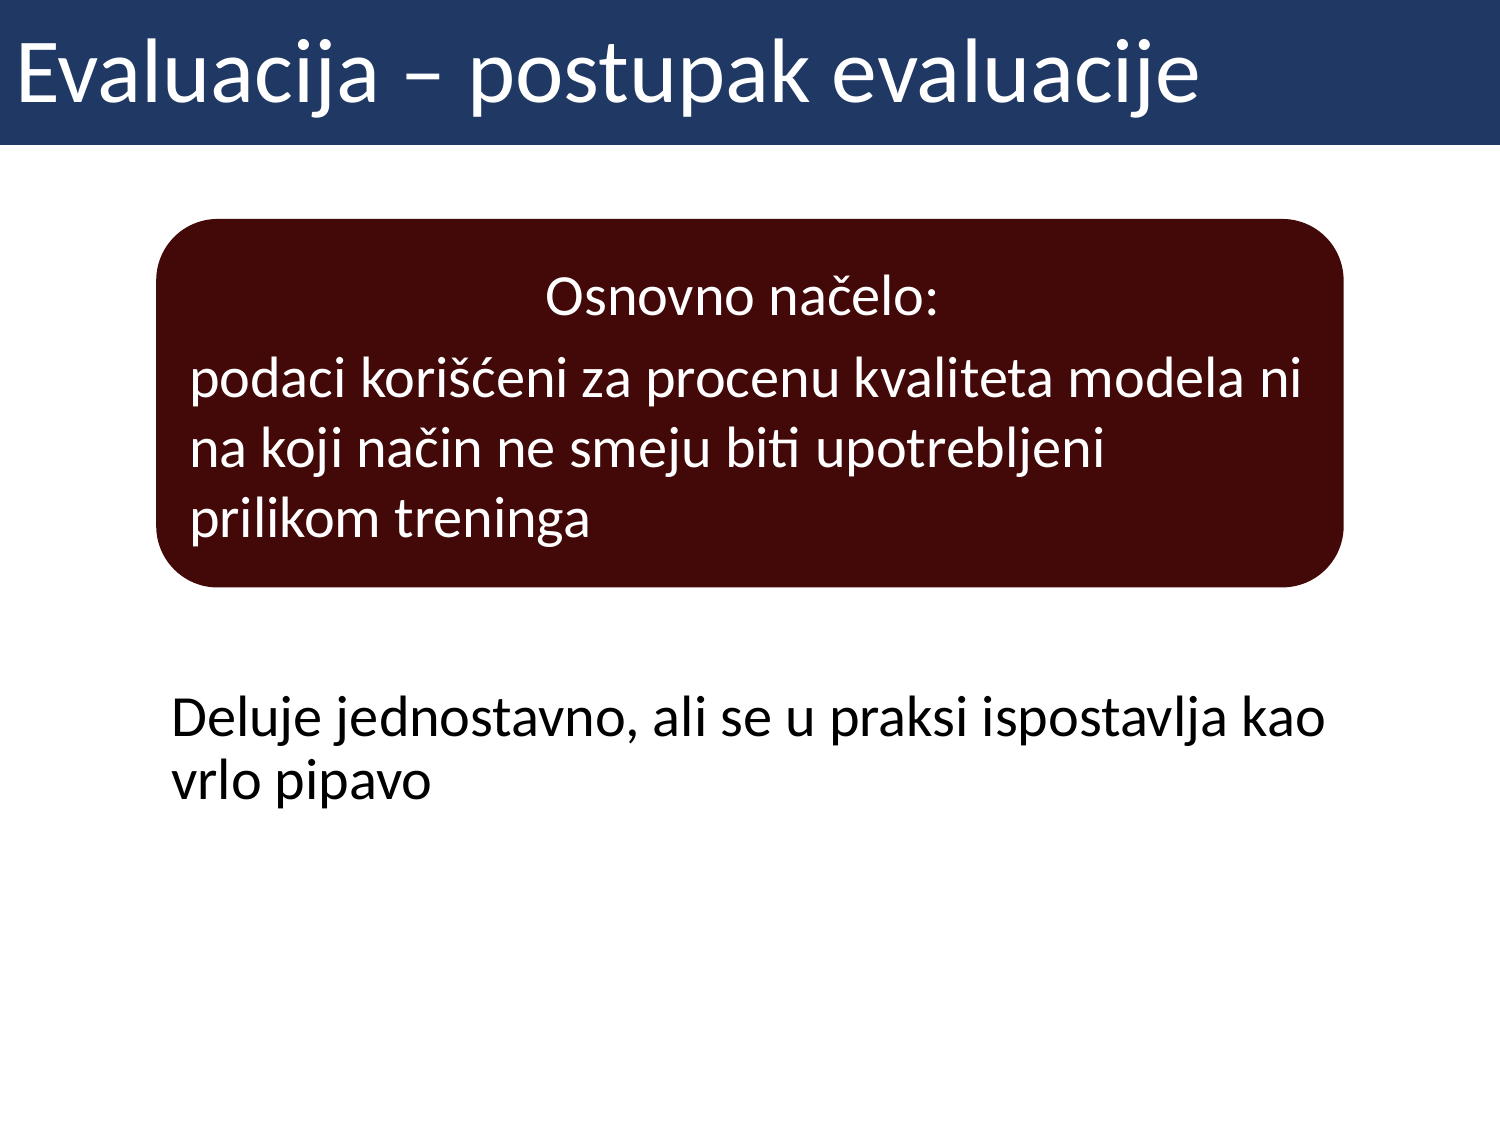

# Evaluacija – postupak evaluacije
Osnovno načelo:
podaci korišćeni za procenu kvaliteta modela ni na koji način ne smeju biti upotrebljeni prilikom treninga

Deluje jednostavno, ali se u praksi ispostavlja kao vrlo pipavo